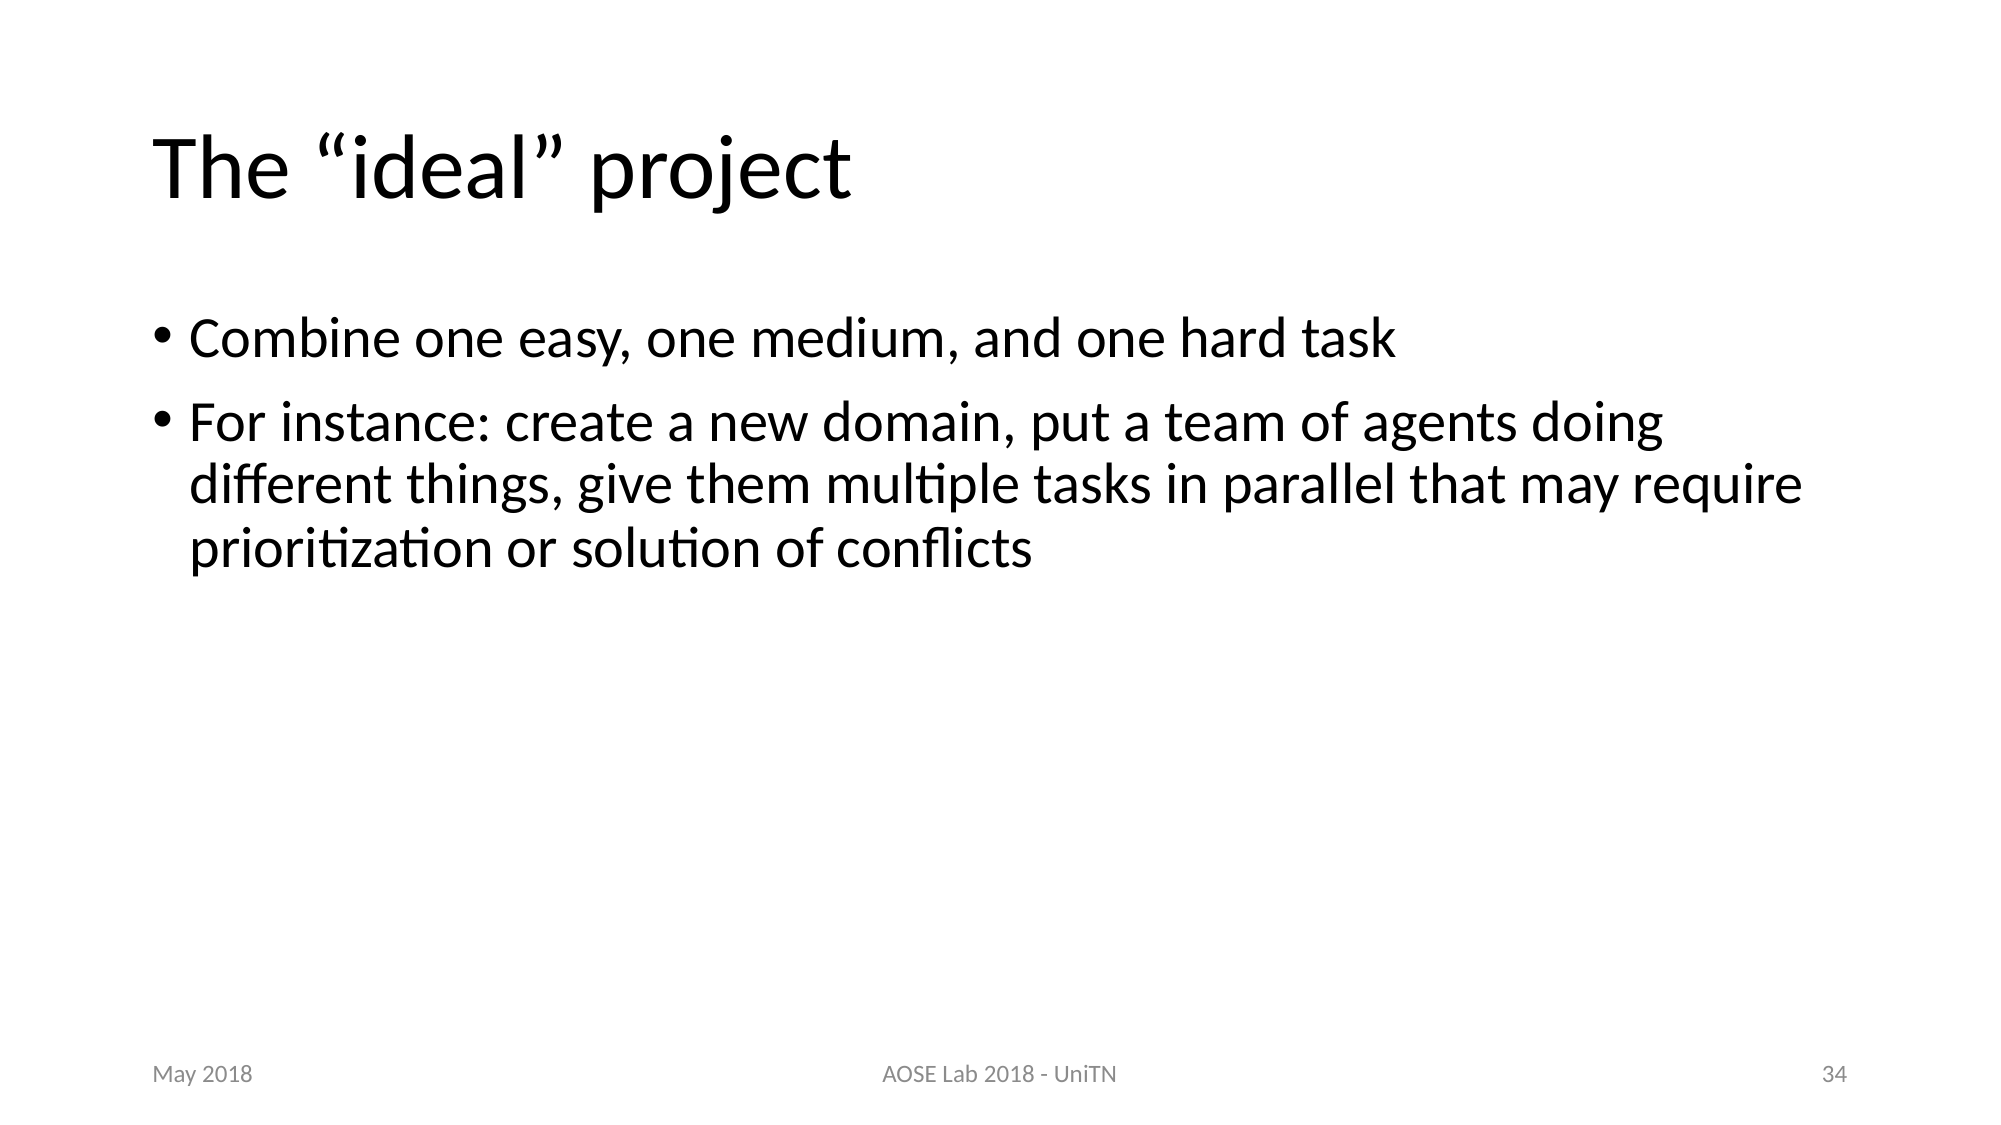

# The “ideal” project
Combine one easy, one medium, and one hard task
For instance: create a new domain, put a team of agents doing different things, give them multiple tasks in parallel that may require prioritization or solution of conflicts
May 2018
AOSE Lab 2018 - UniTN
34